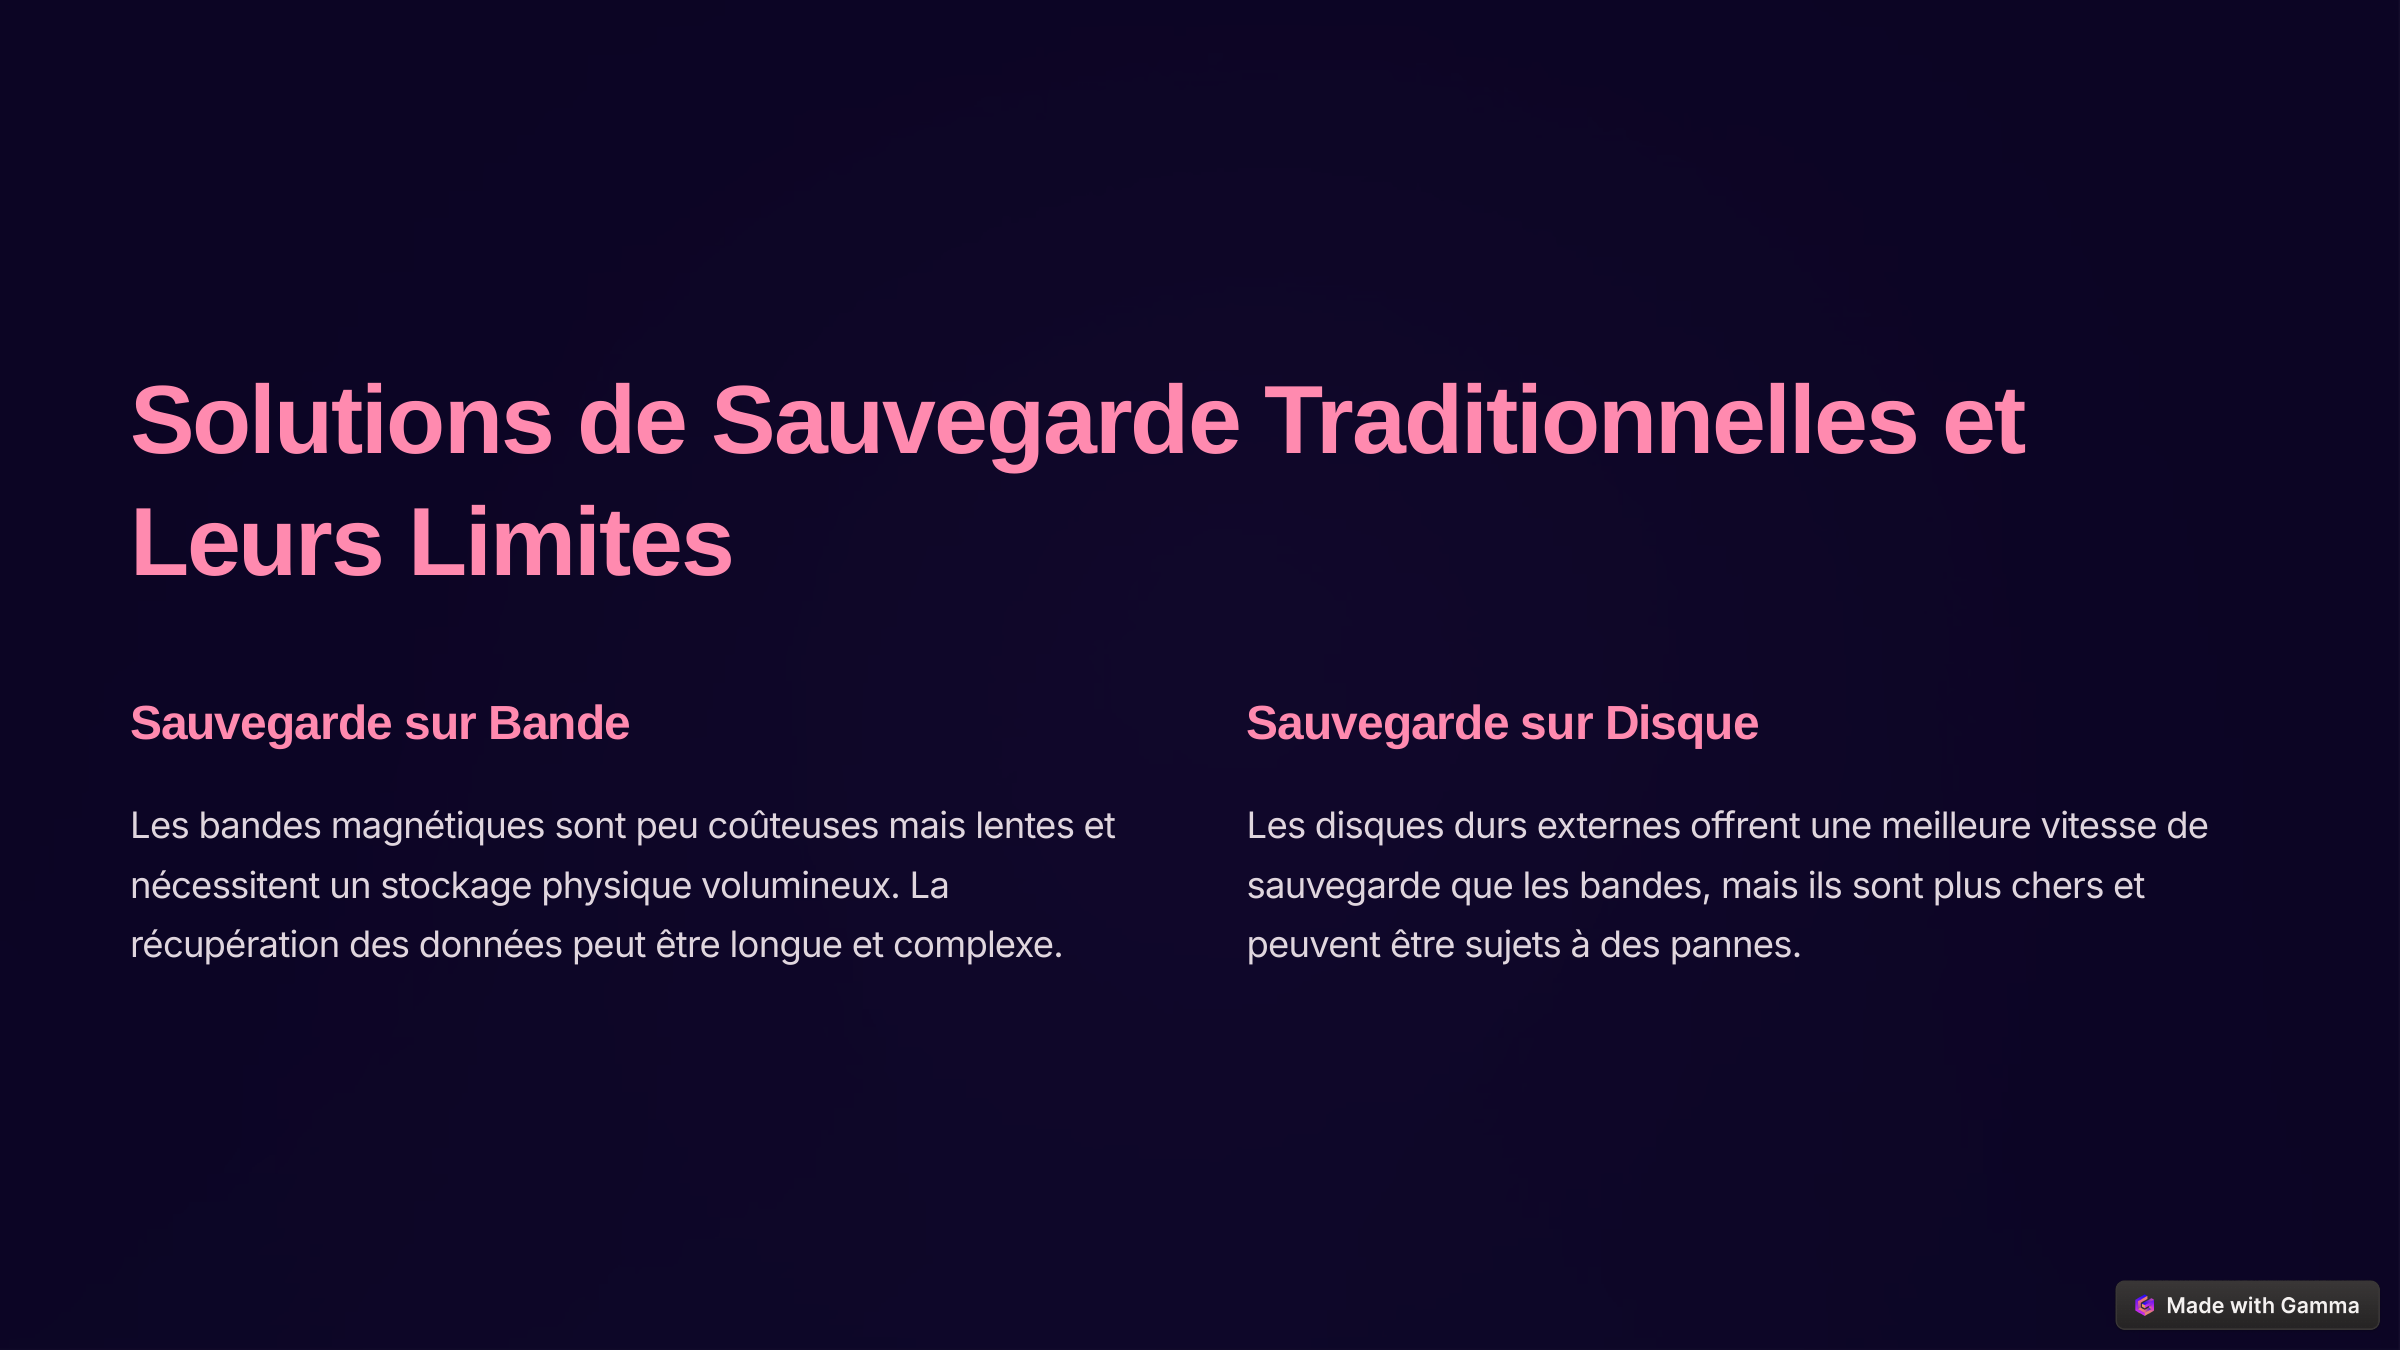

Solutions de Sauvegarde Traditionnelles et Leurs Limites
Sauvegarde sur Bande
Sauvegarde sur Disque
Les bandes magnétiques sont peu coûteuses mais lentes et nécessitent un stockage physique volumineux. La récupération des données peut être longue et complexe.
Les disques durs externes offrent une meilleure vitesse de sauvegarde que les bandes, mais ils sont plus chers et peuvent être sujets à des pannes.